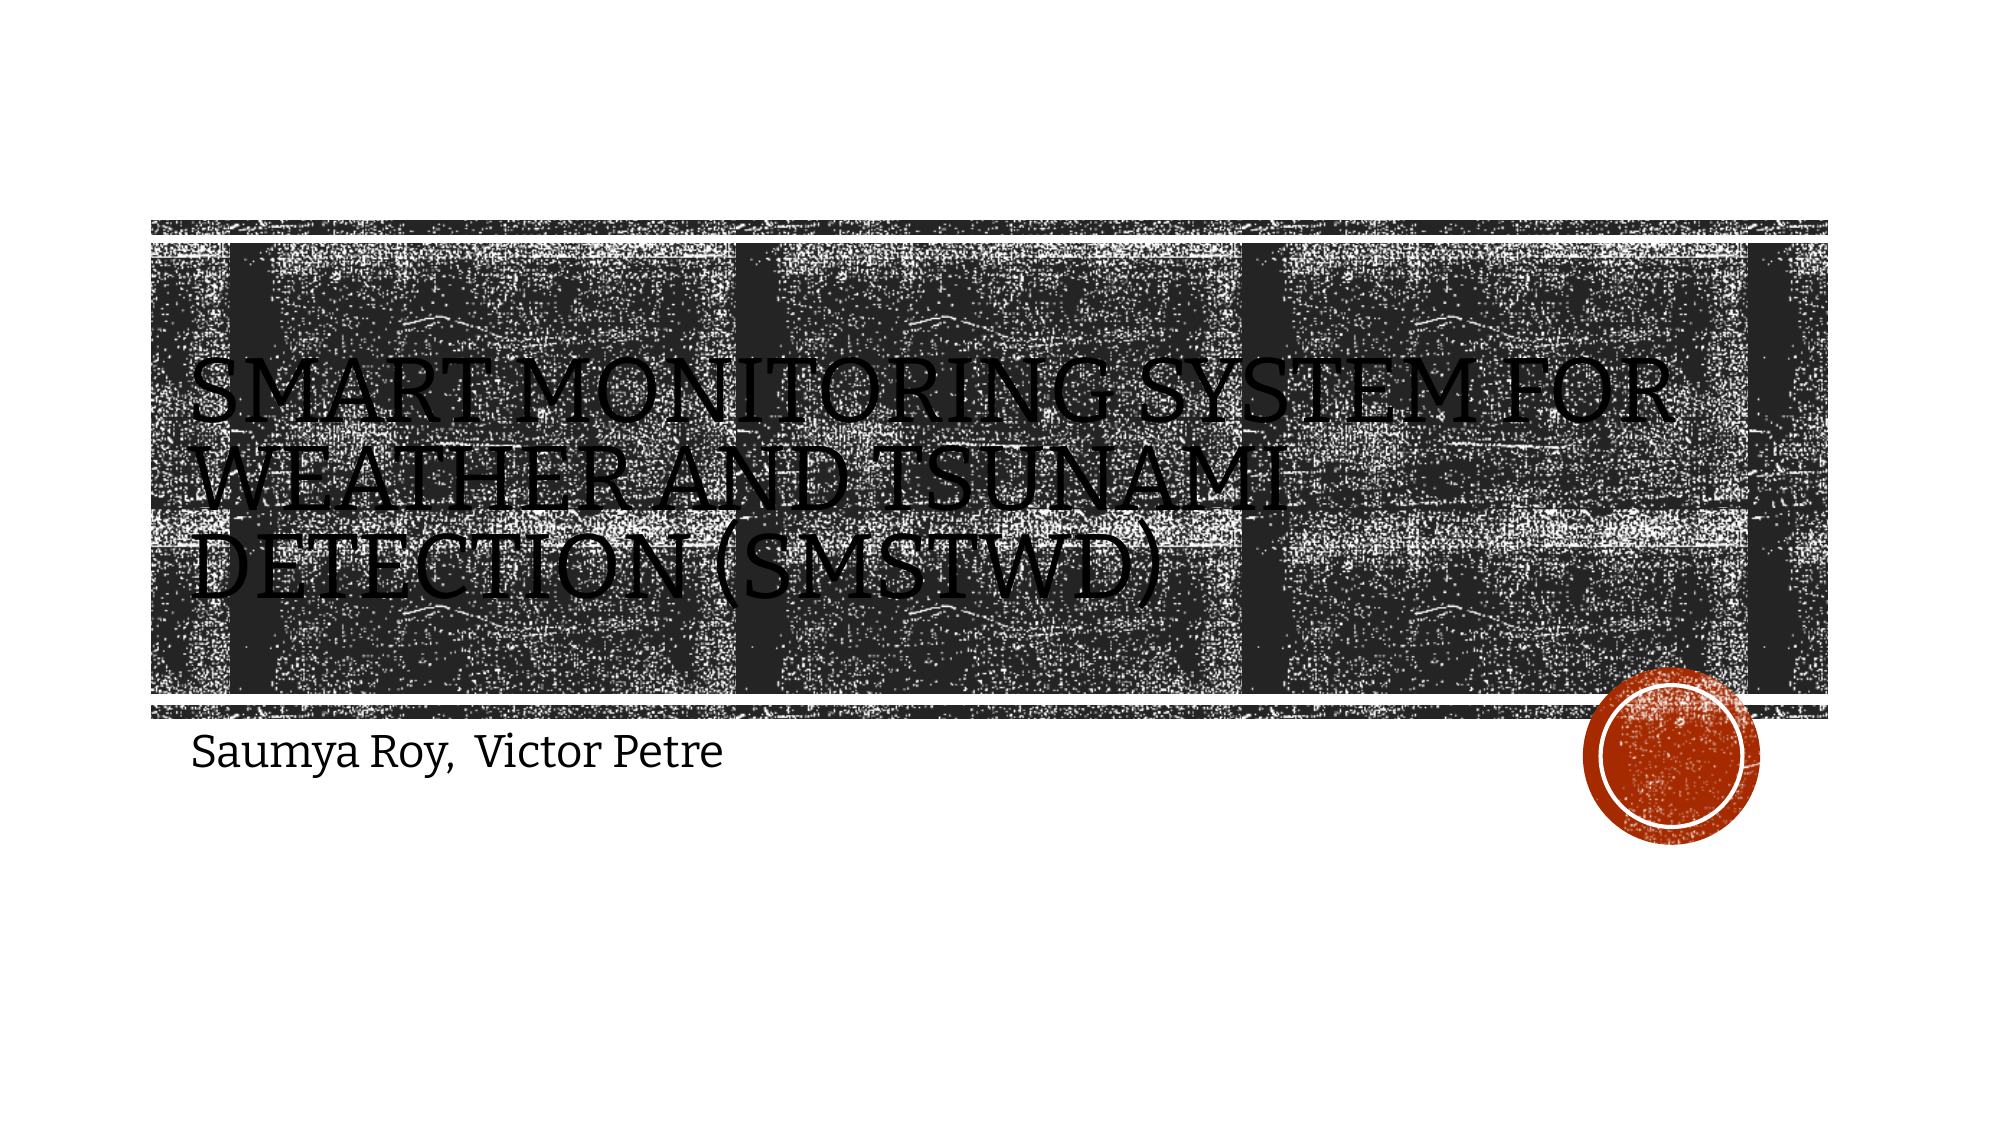

# Smart monitoring system for weather and tsunami detection (smstwd)
Saumya Roy,  Victor Petre